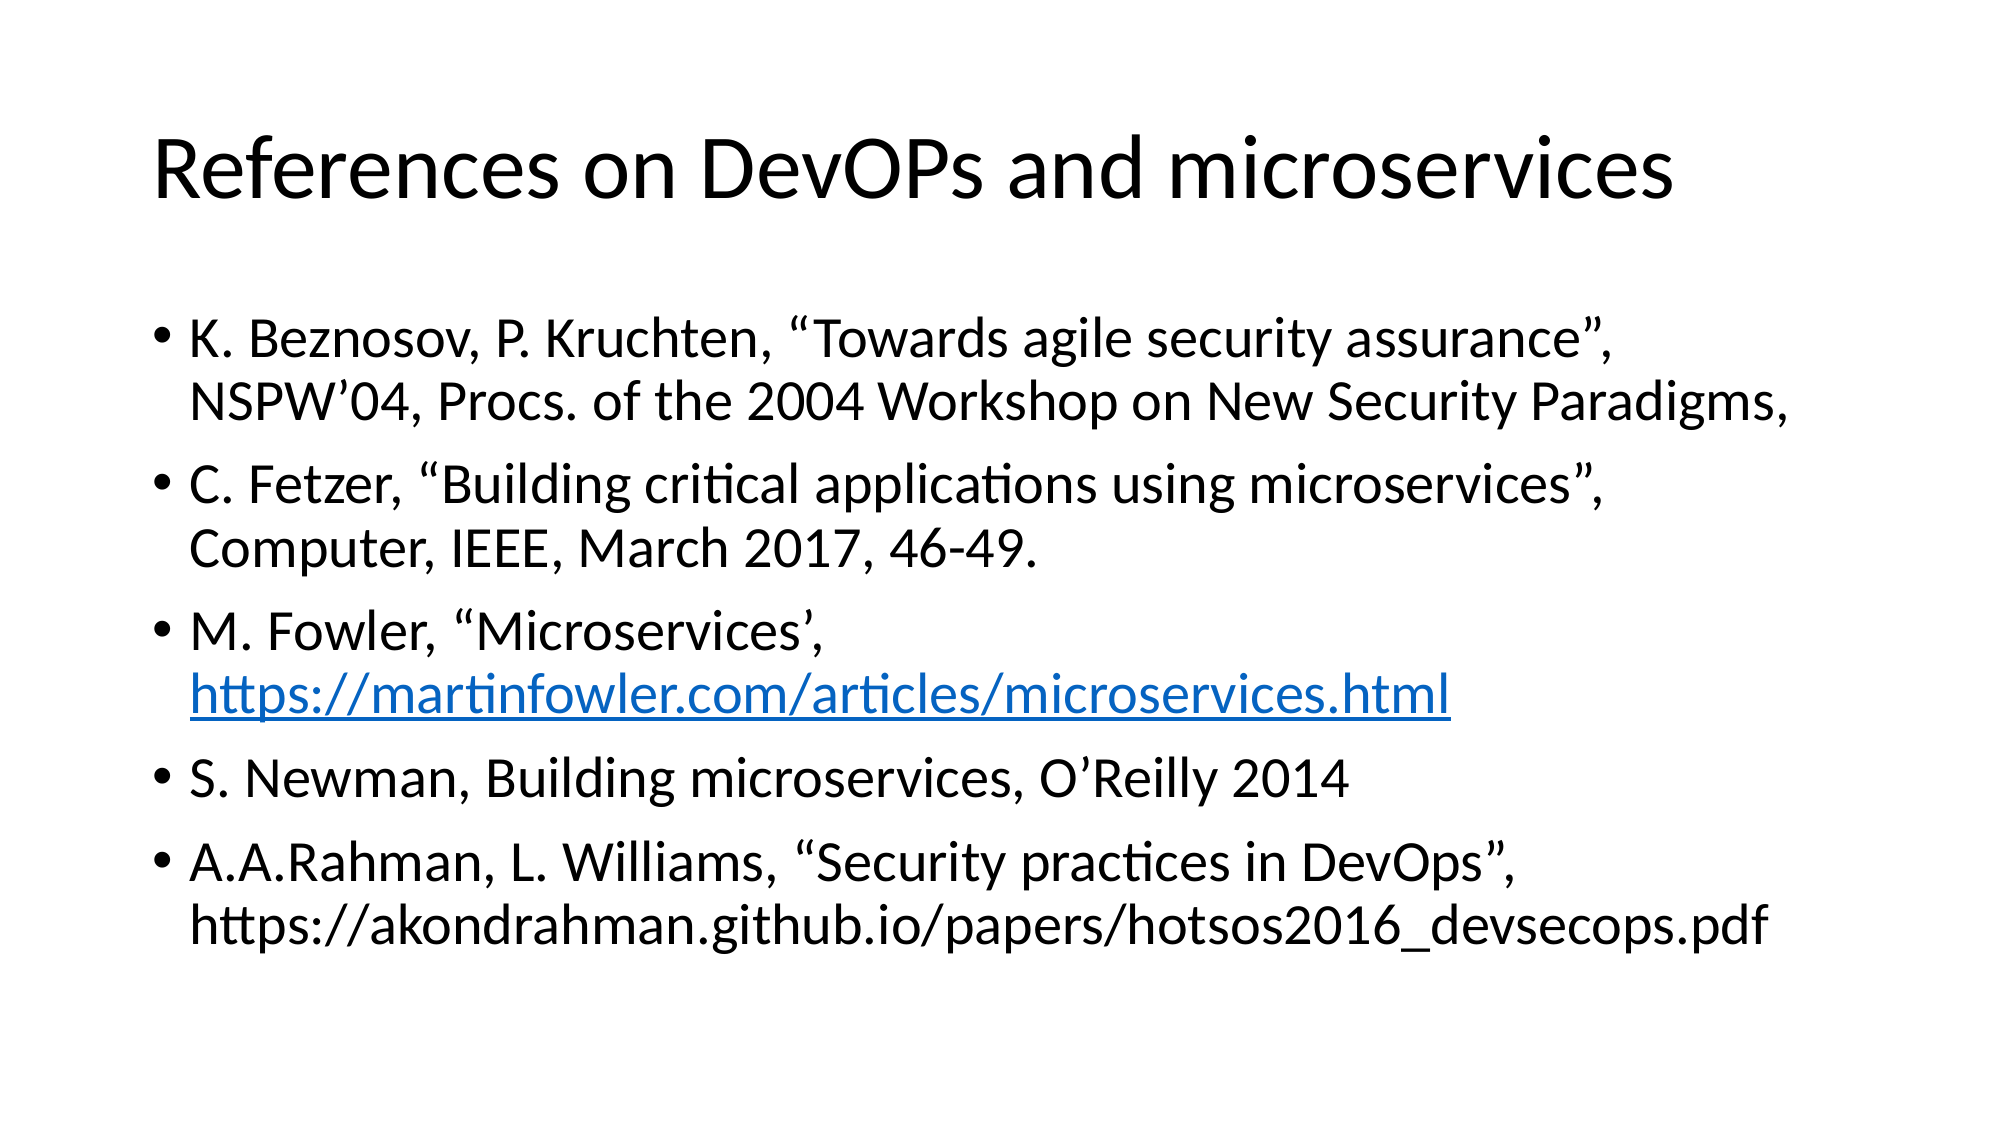

# References on DevOPs and microservices
K. Beznosov, P. Kruchten, “Towards agile security assurance”, NSPW’04, Procs. of the 2004 Workshop on New Security Paradigms,
C. Fetzer, “Building critical applications using microservices”, Computer, IEEE, March 2017, 46-49.
M. Fowler, “Microservices’, https://martinfowler.com/articles/microservices.html
S. Newman, Building microservices, O’Reilly 2014
A.A.Rahman, L. Williams, “Security practices in DevOps”, https://akondrahman.github.io/papers/hotsos2016_devsecops.pdf